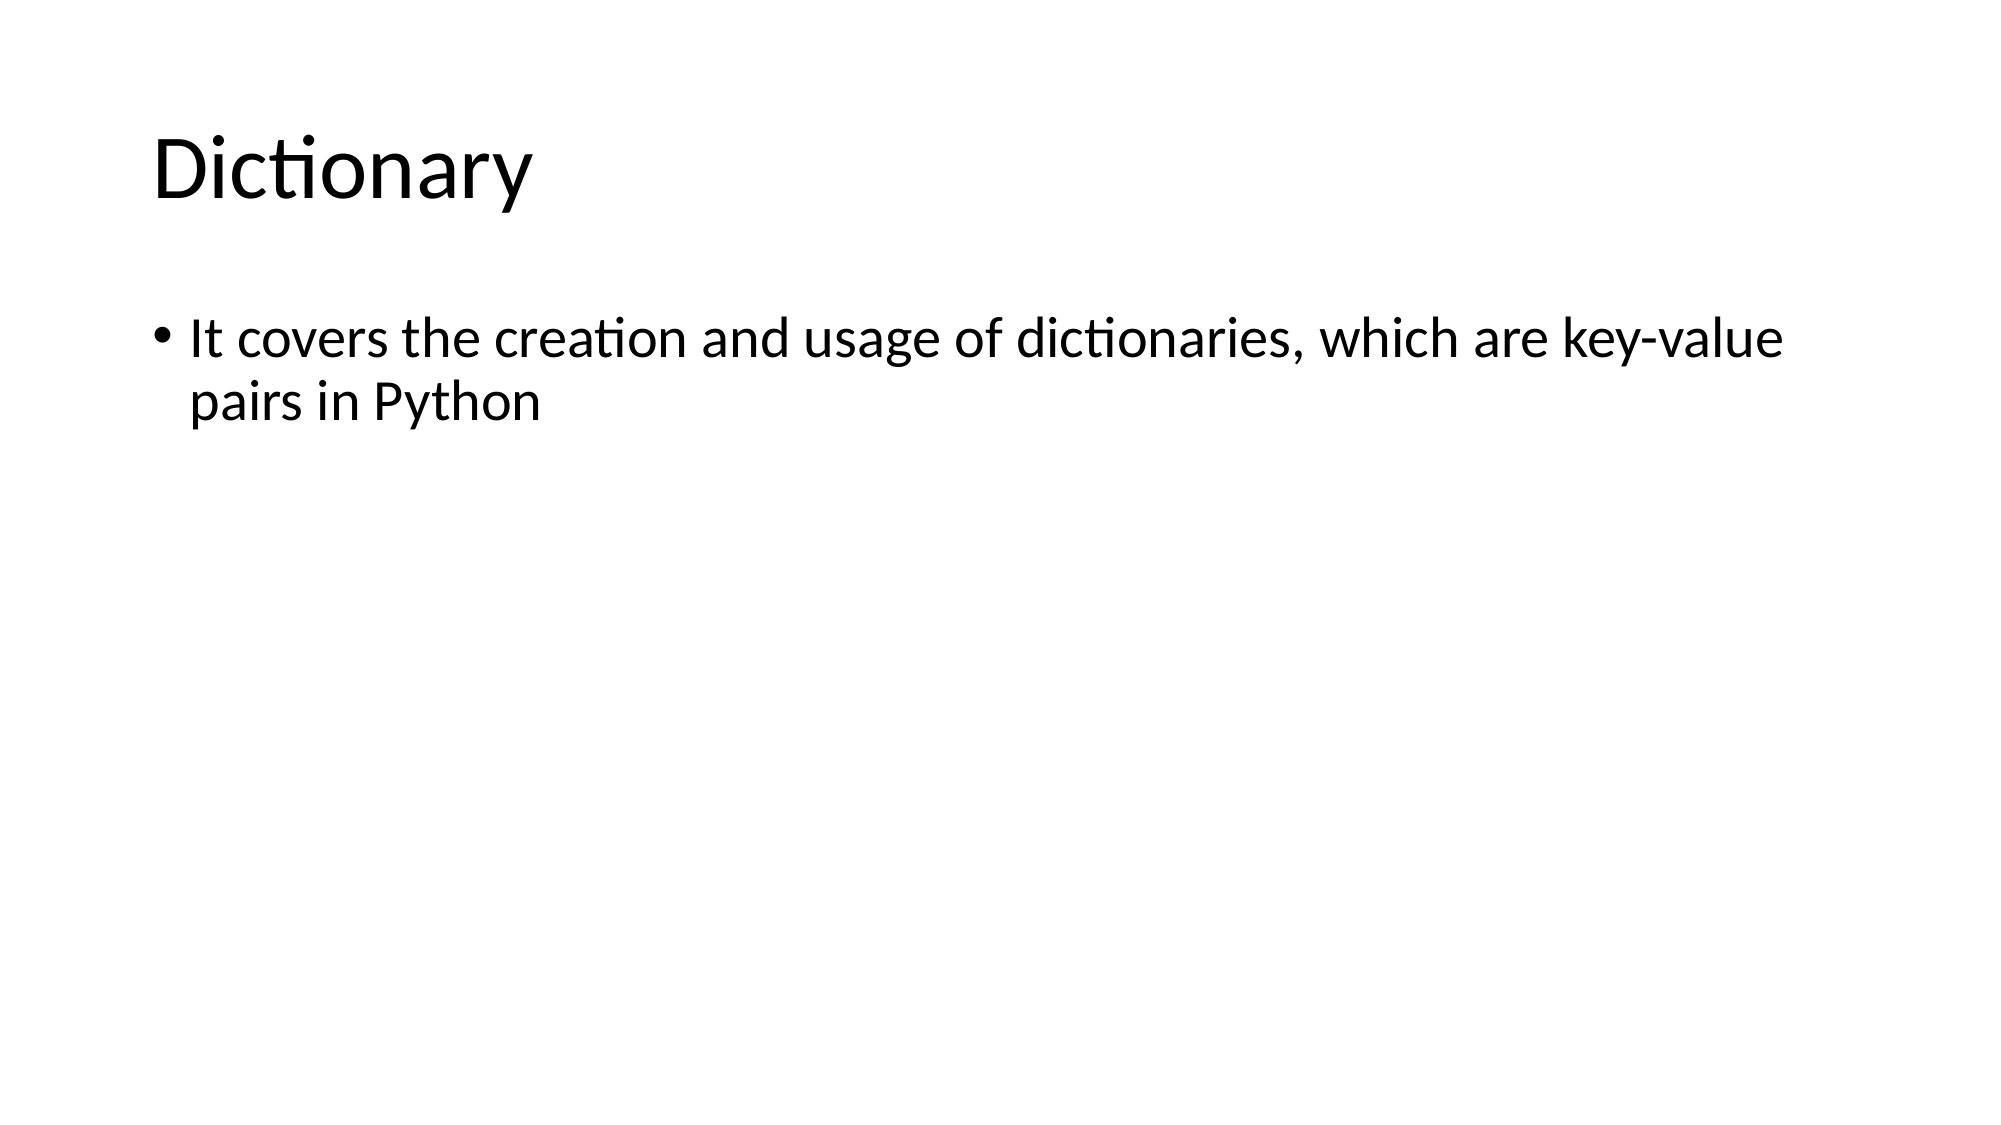

# Dictionary
It covers the creation and usage of dictionaries, which are key-value pairs in Python